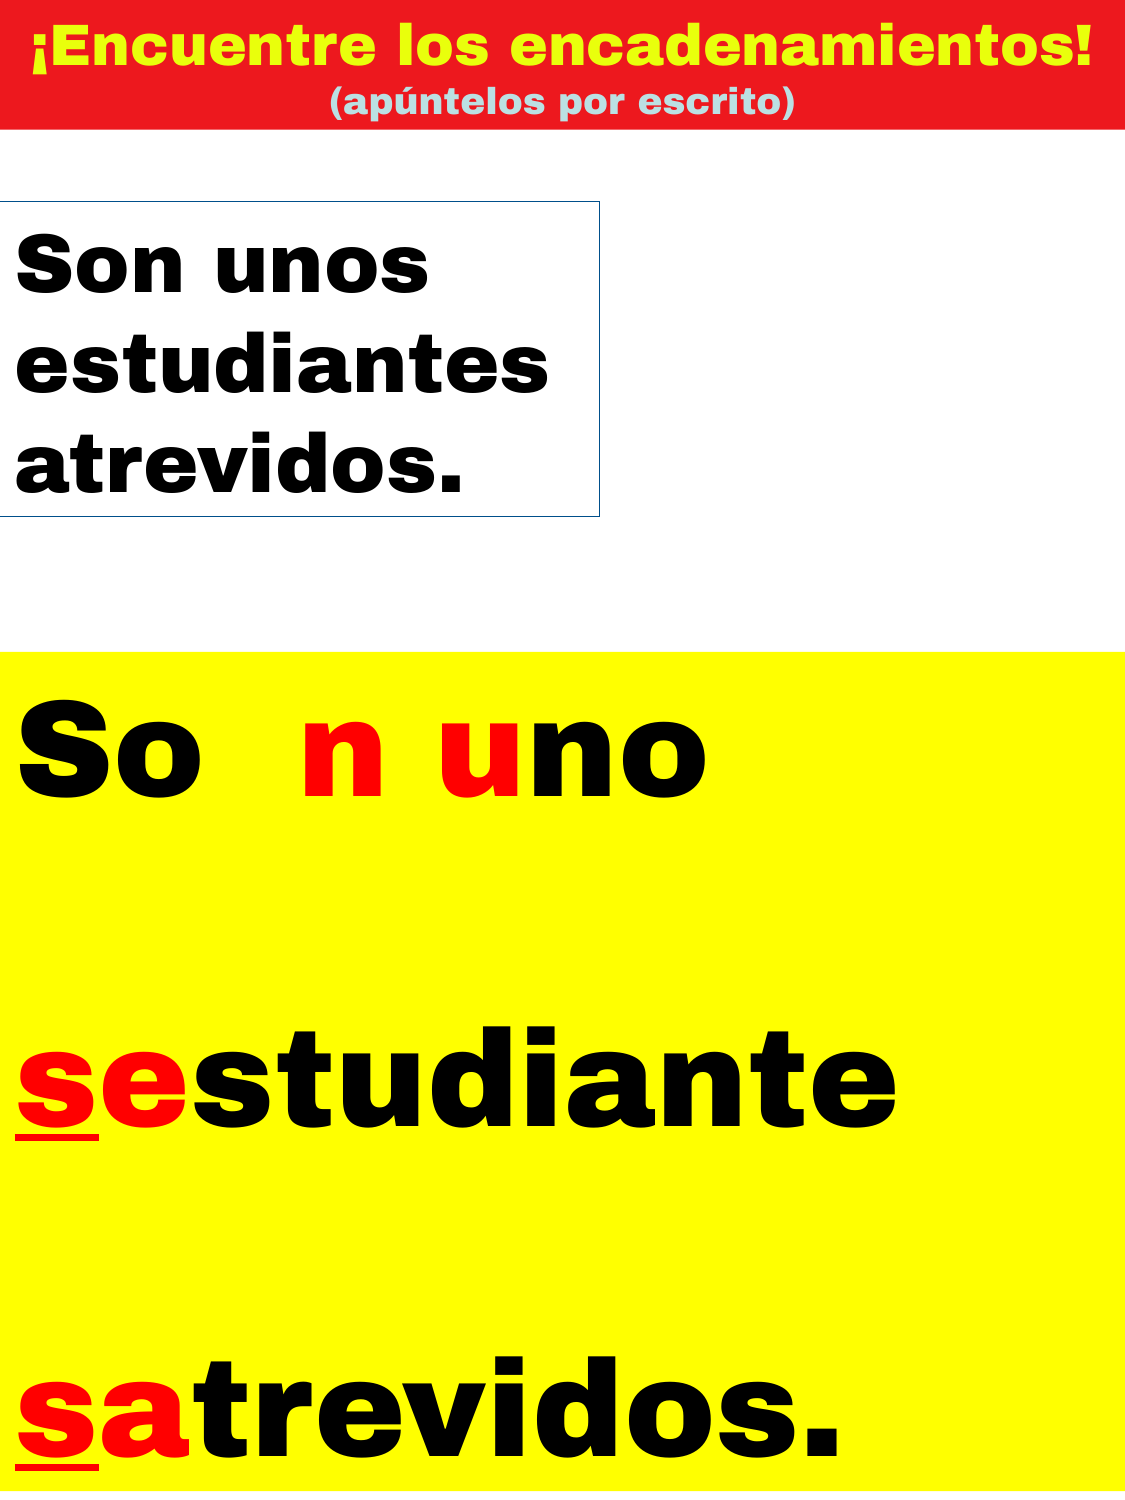

¡Encuentre los encadenamientos!
(apúntelos por escrito)
Son unos
estudiantes
atrevidos.
So  n uno
sestudiante

satrevidos.